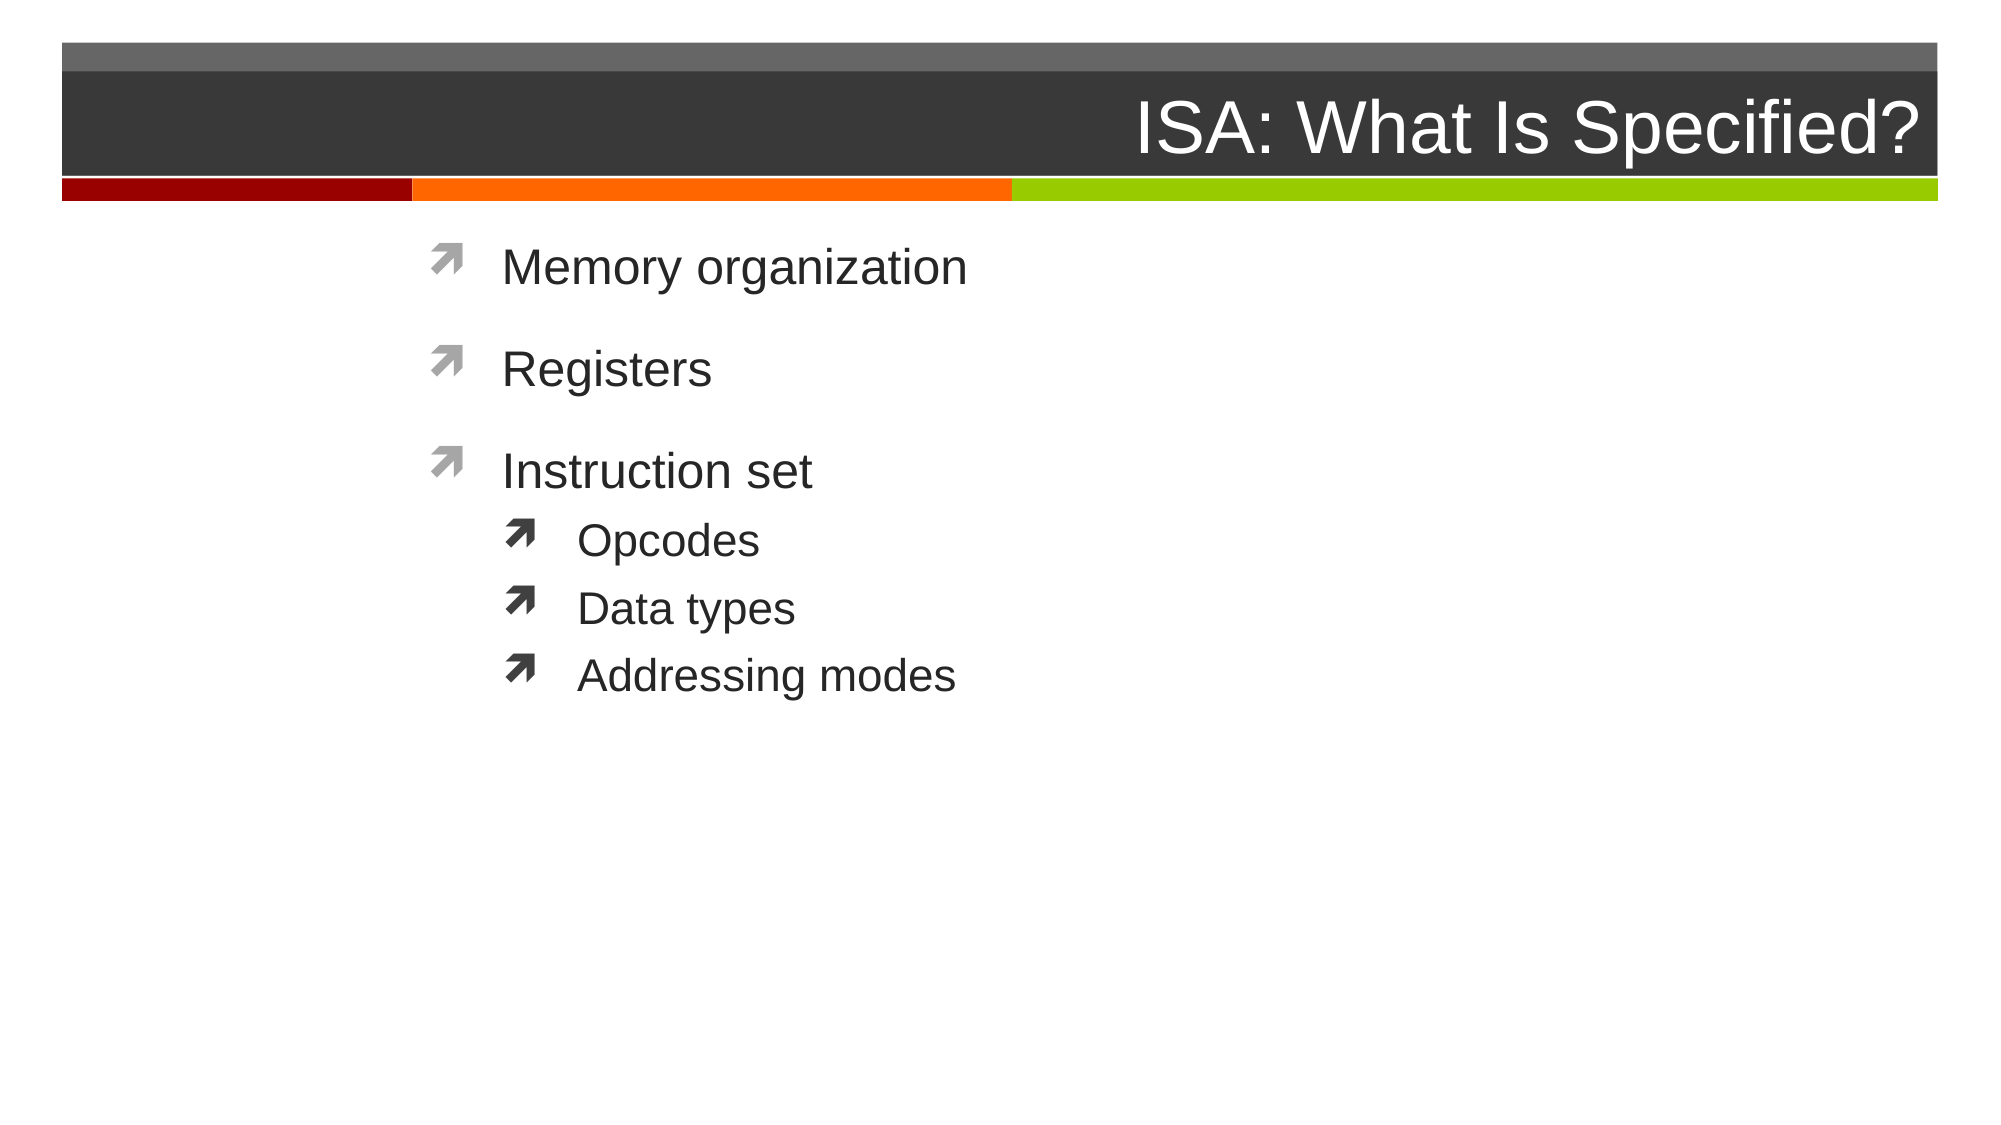

# ISA: What Is Specified?
Memory organization
Registers
Instruction set
Opcodes
Data types
Addressing modes